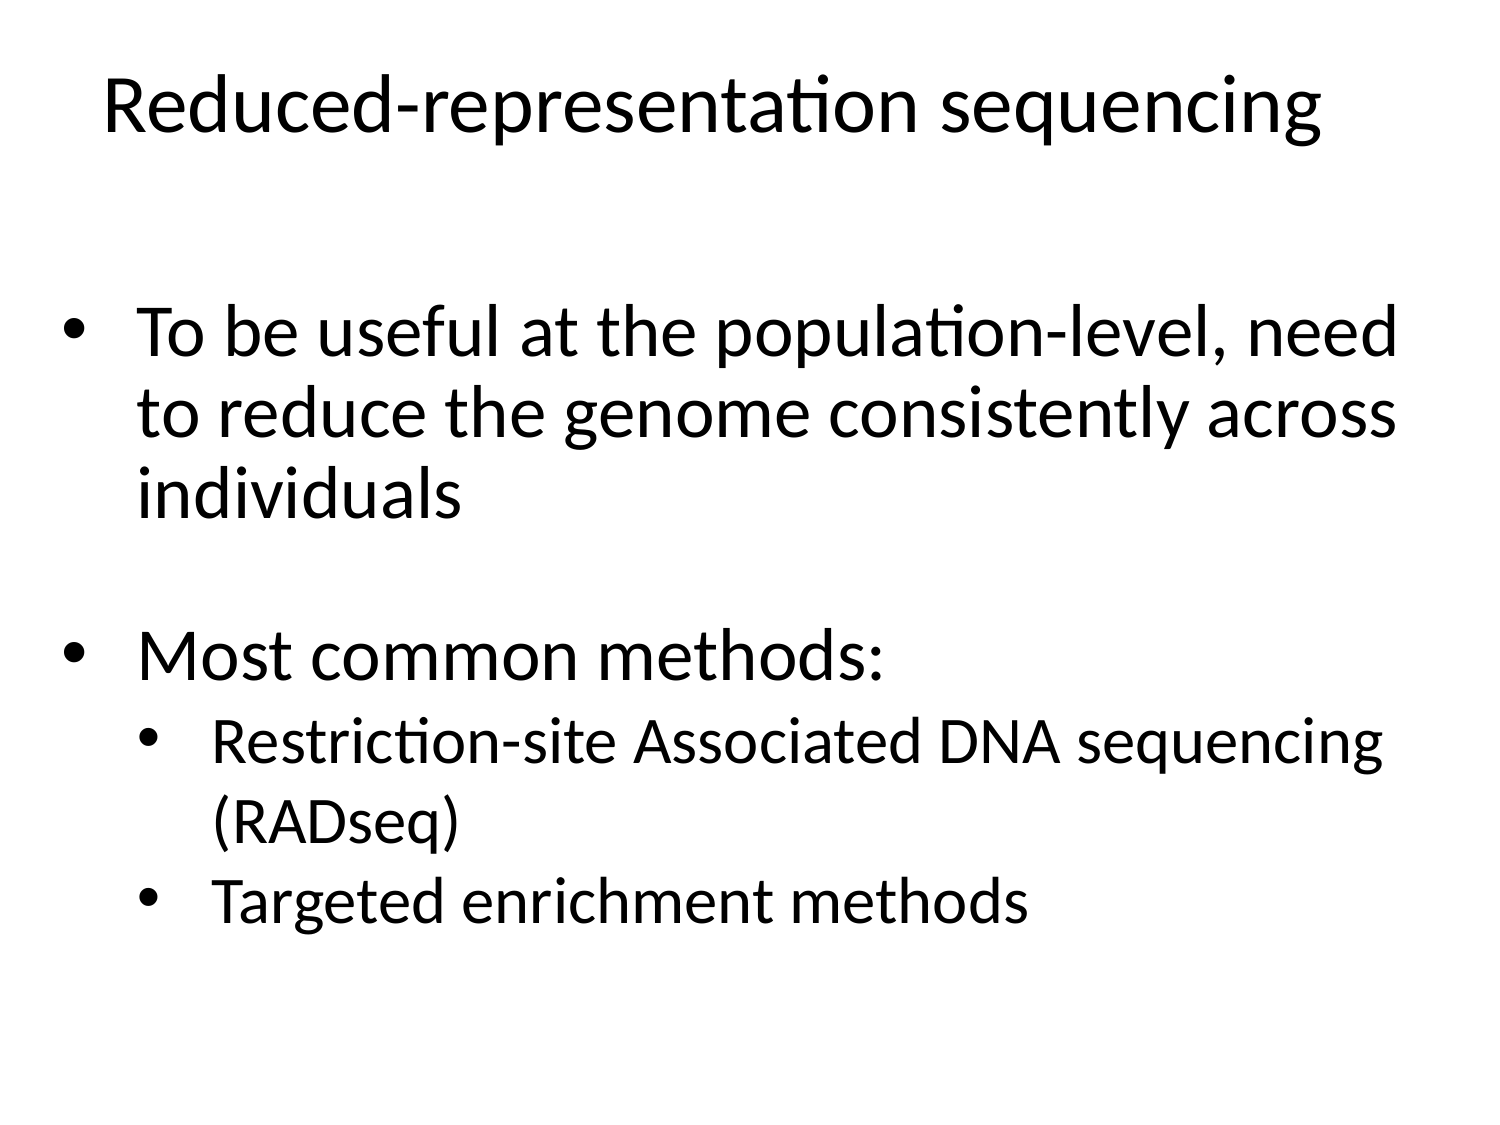

# Reduced-representation sequencing
To be useful at the population-level, need to reduce the genome consistently across individuals

Most common methods:
Restriction-site Associated DNA sequencing (RADseq)
Targeted enrichment methods